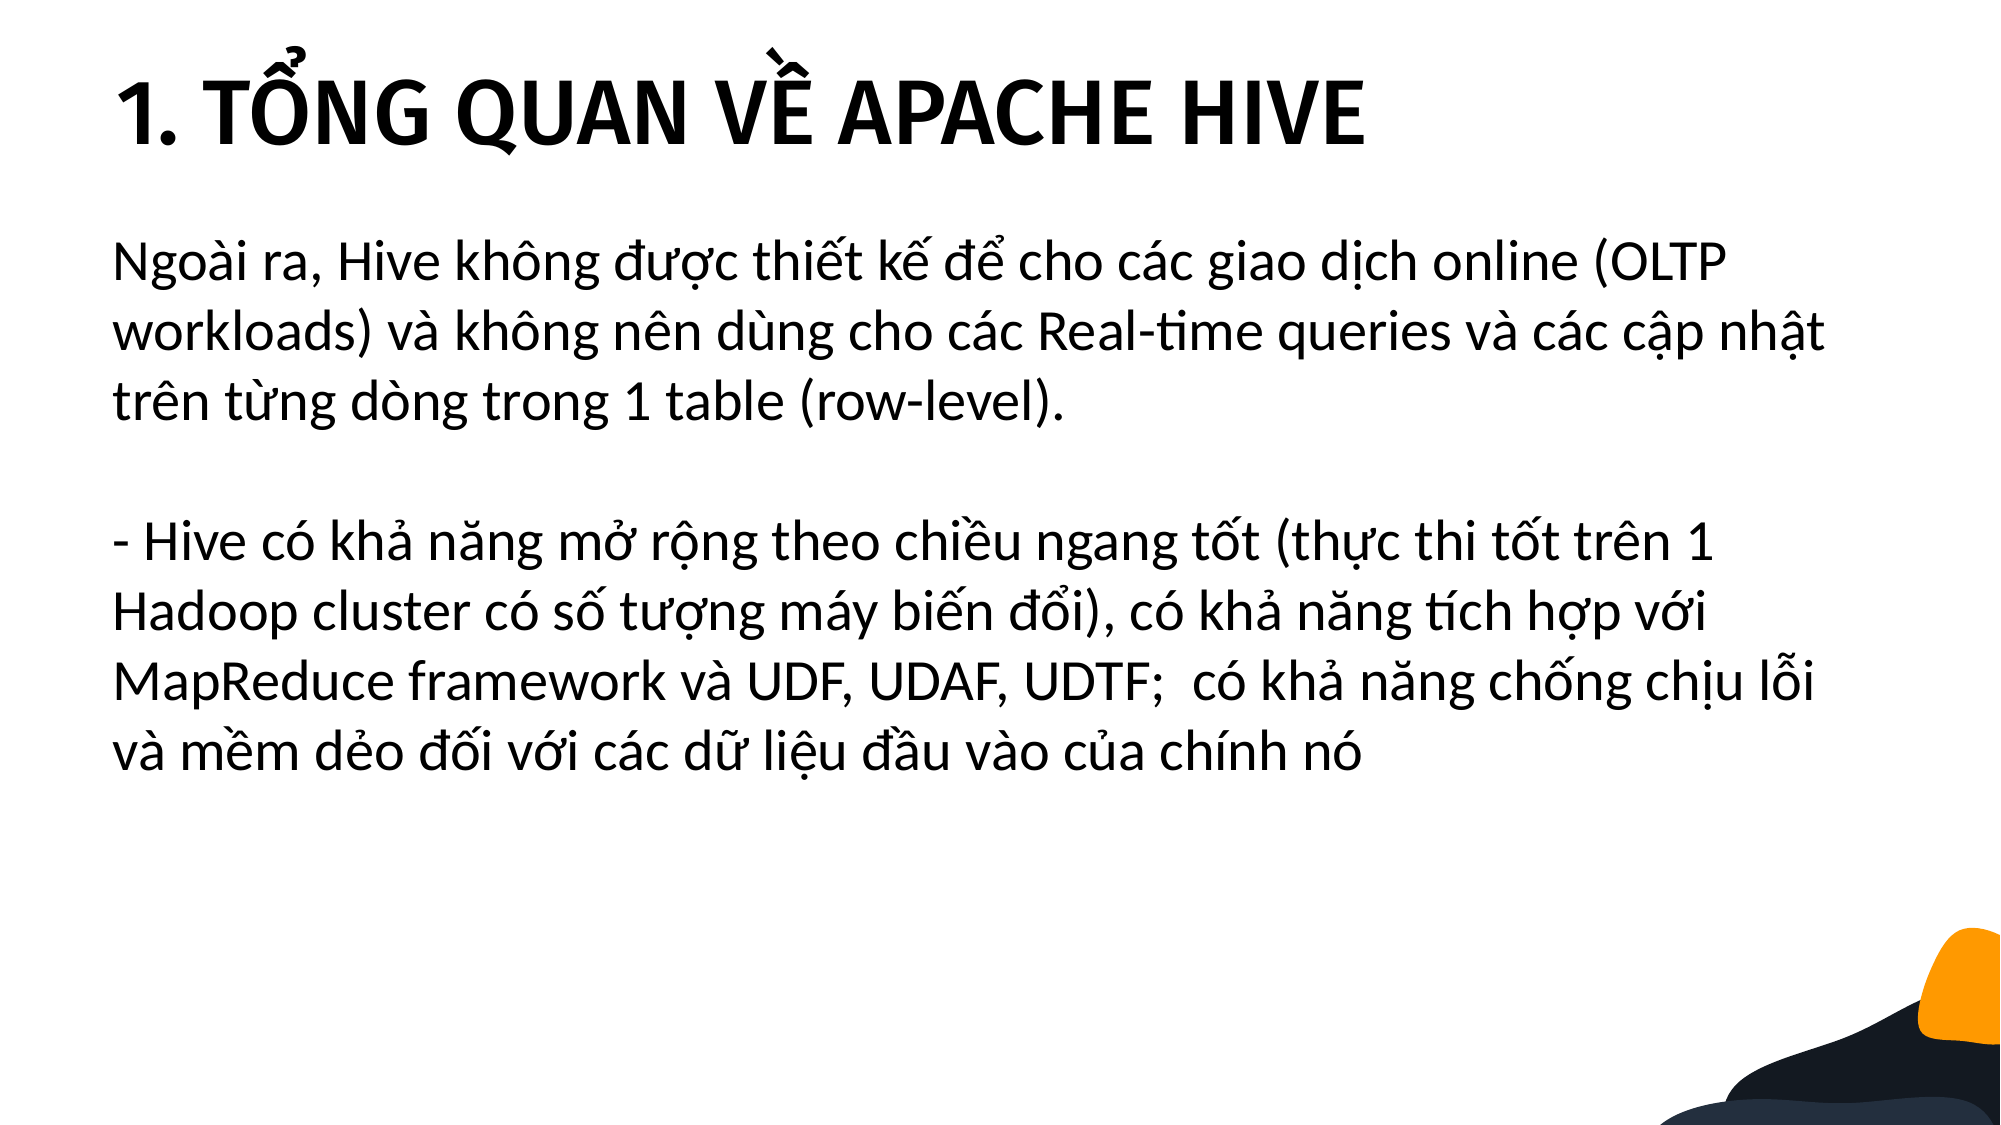

1. TỔNG QUAN VỀ APACHE HIVE
Ngoài ra, Hive không được thiết kế để cho các giao dịch online (OLTP workloads) và không nên dùng cho các Real-time queries và các cập nhật trên từng dòng trong 1 table (row-level).

- Hive có khả năng mở rộng theo chiều ngang tốt (thực thi tốt trên 1 Hadoop cluster có số tượng máy biến đổi), có khả năng tích hợp với MapReduce framework và UDF, UDAF, UDTF;  có khả năng chống chịu lỗi và mềm dẻo đối với các dữ liệu đầu vào của chính nó